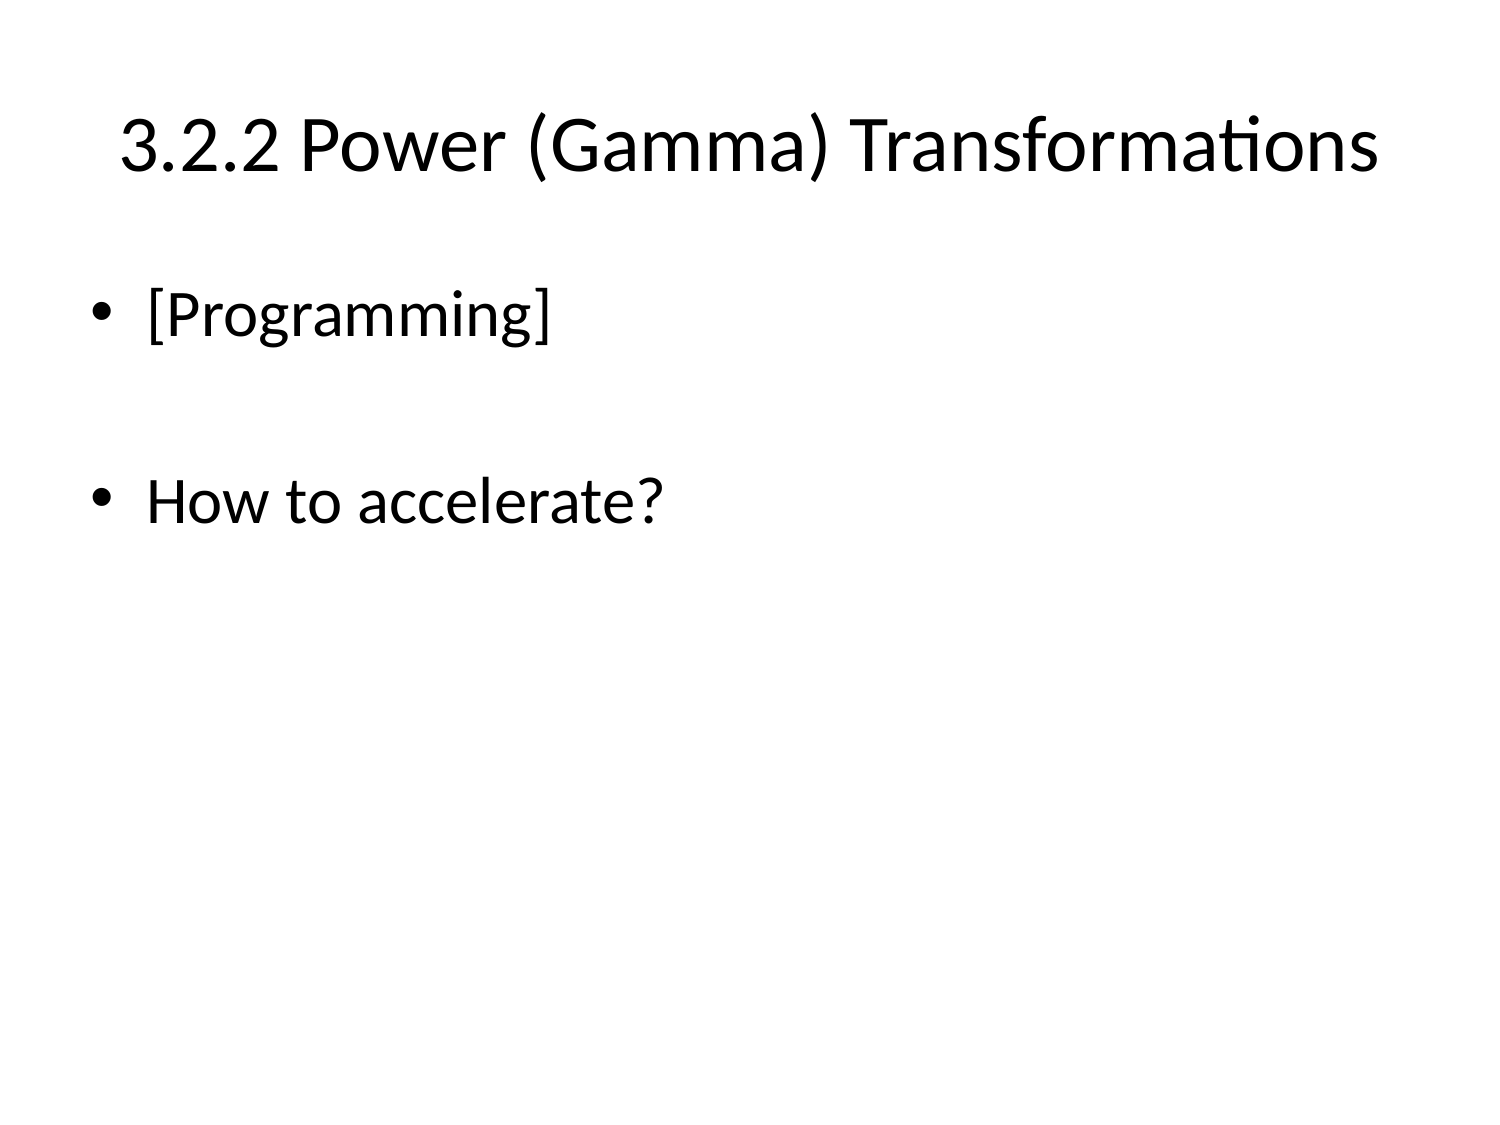

# 3.2.2 Power (Gamma) Transformations
[Programming]

How to accelerate?